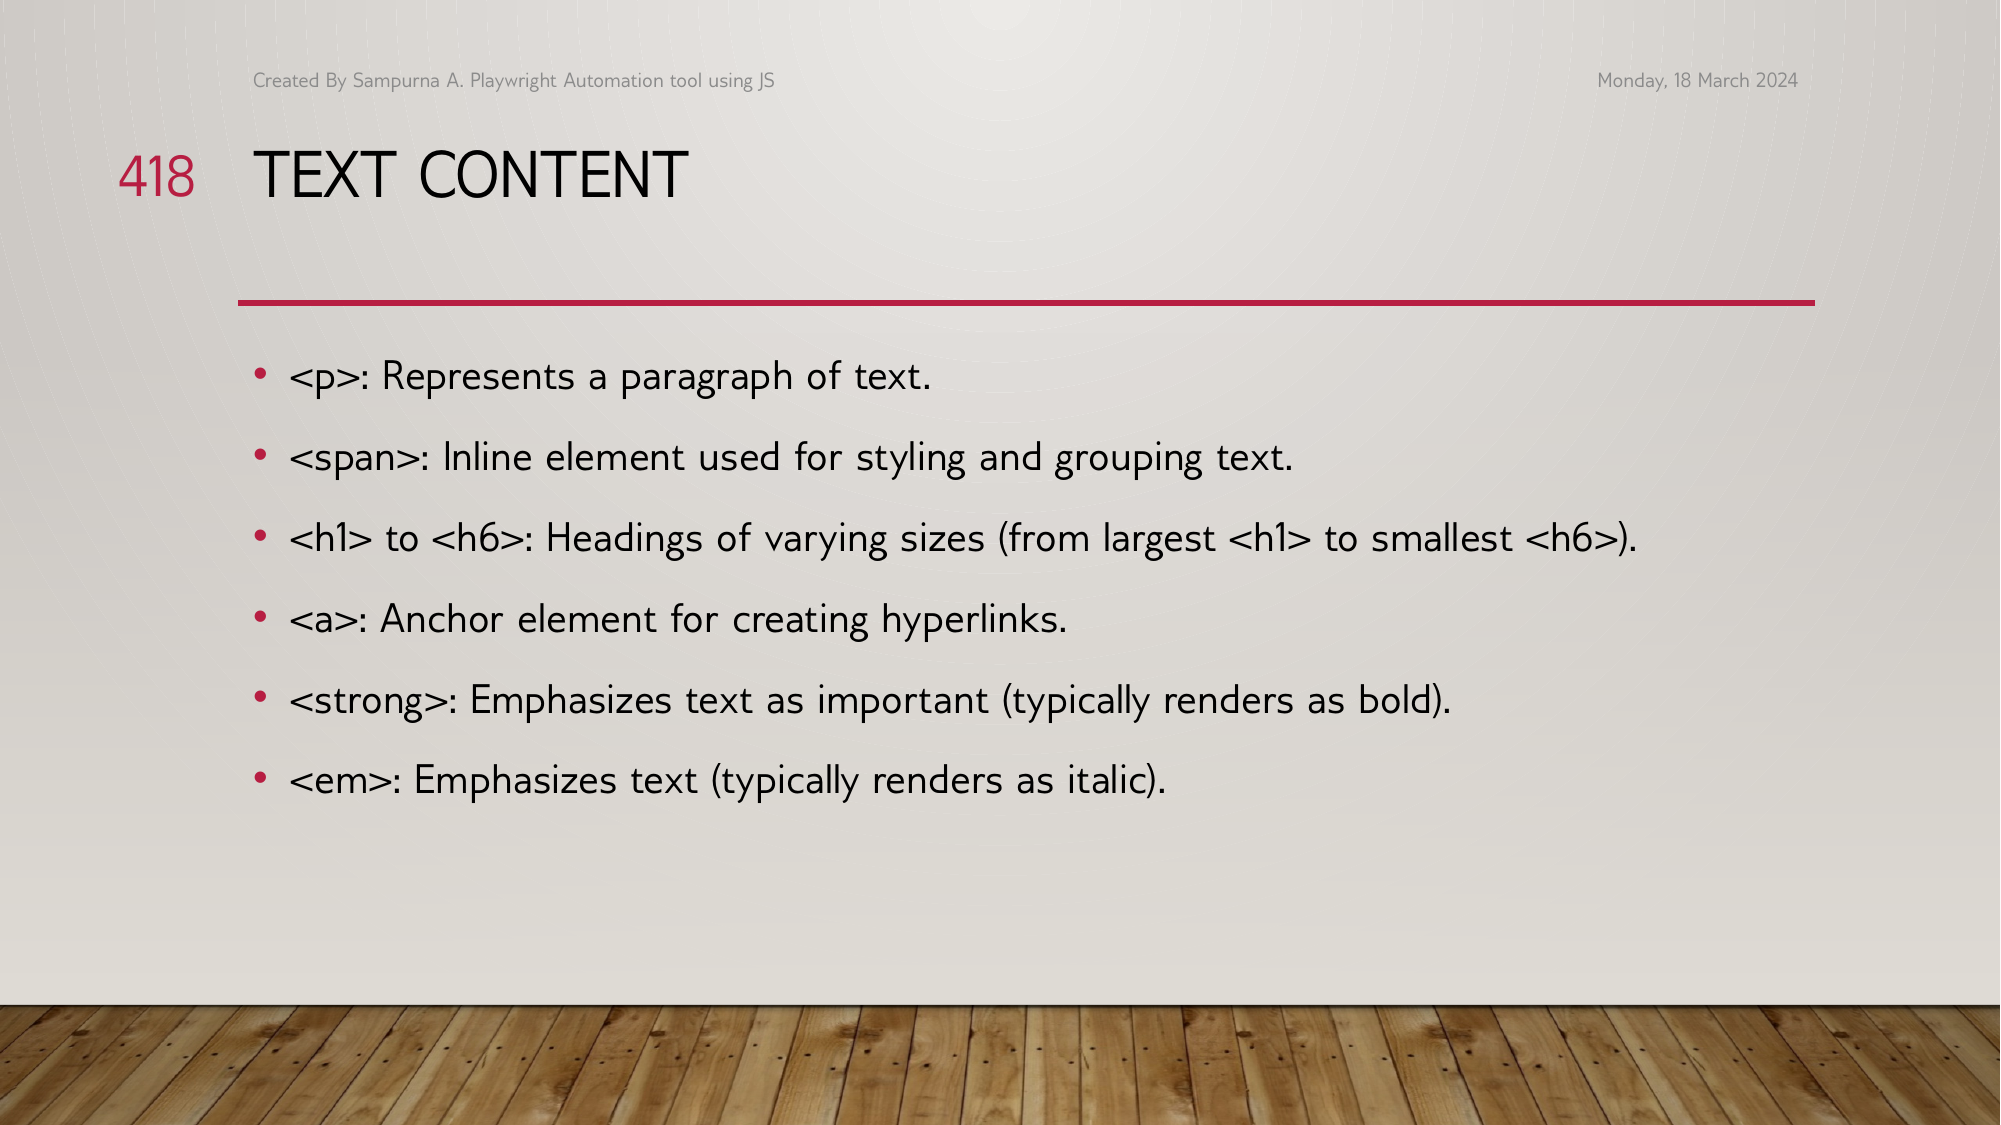

Created By Sampurna A. Playwright Automation tool using JS
Monday, 18 March 2024
418
# Text Content
<p>: Represents a paragraph of text.
<span>: Inline element used for styling and grouping text.
<h1> to <h6>: Headings of varying sizes (from largest <h1> to smallest <h6>).
<a>: Anchor element for creating hyperlinks.
<strong>: Emphasizes text as important (typically renders as bold).
<em>: Emphasizes text (typically renders as italic).